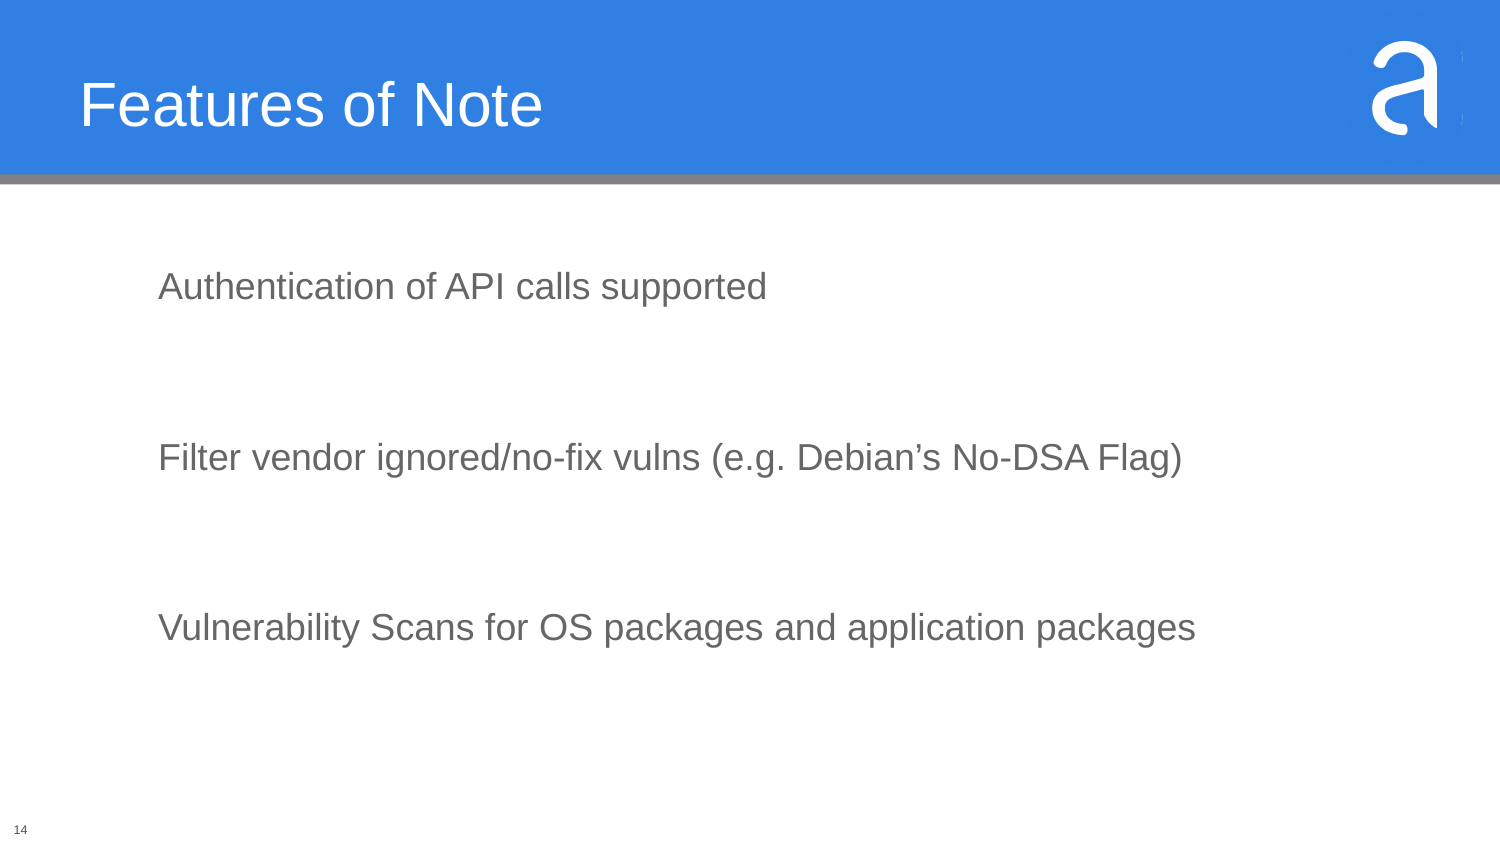

# Features of Note
Authentication of API calls supported

Filter vendor ignored/no-fix vulns (e.g. Debian’s No-DSA Flag)

Vulnerability Scans for OS packages and application packages